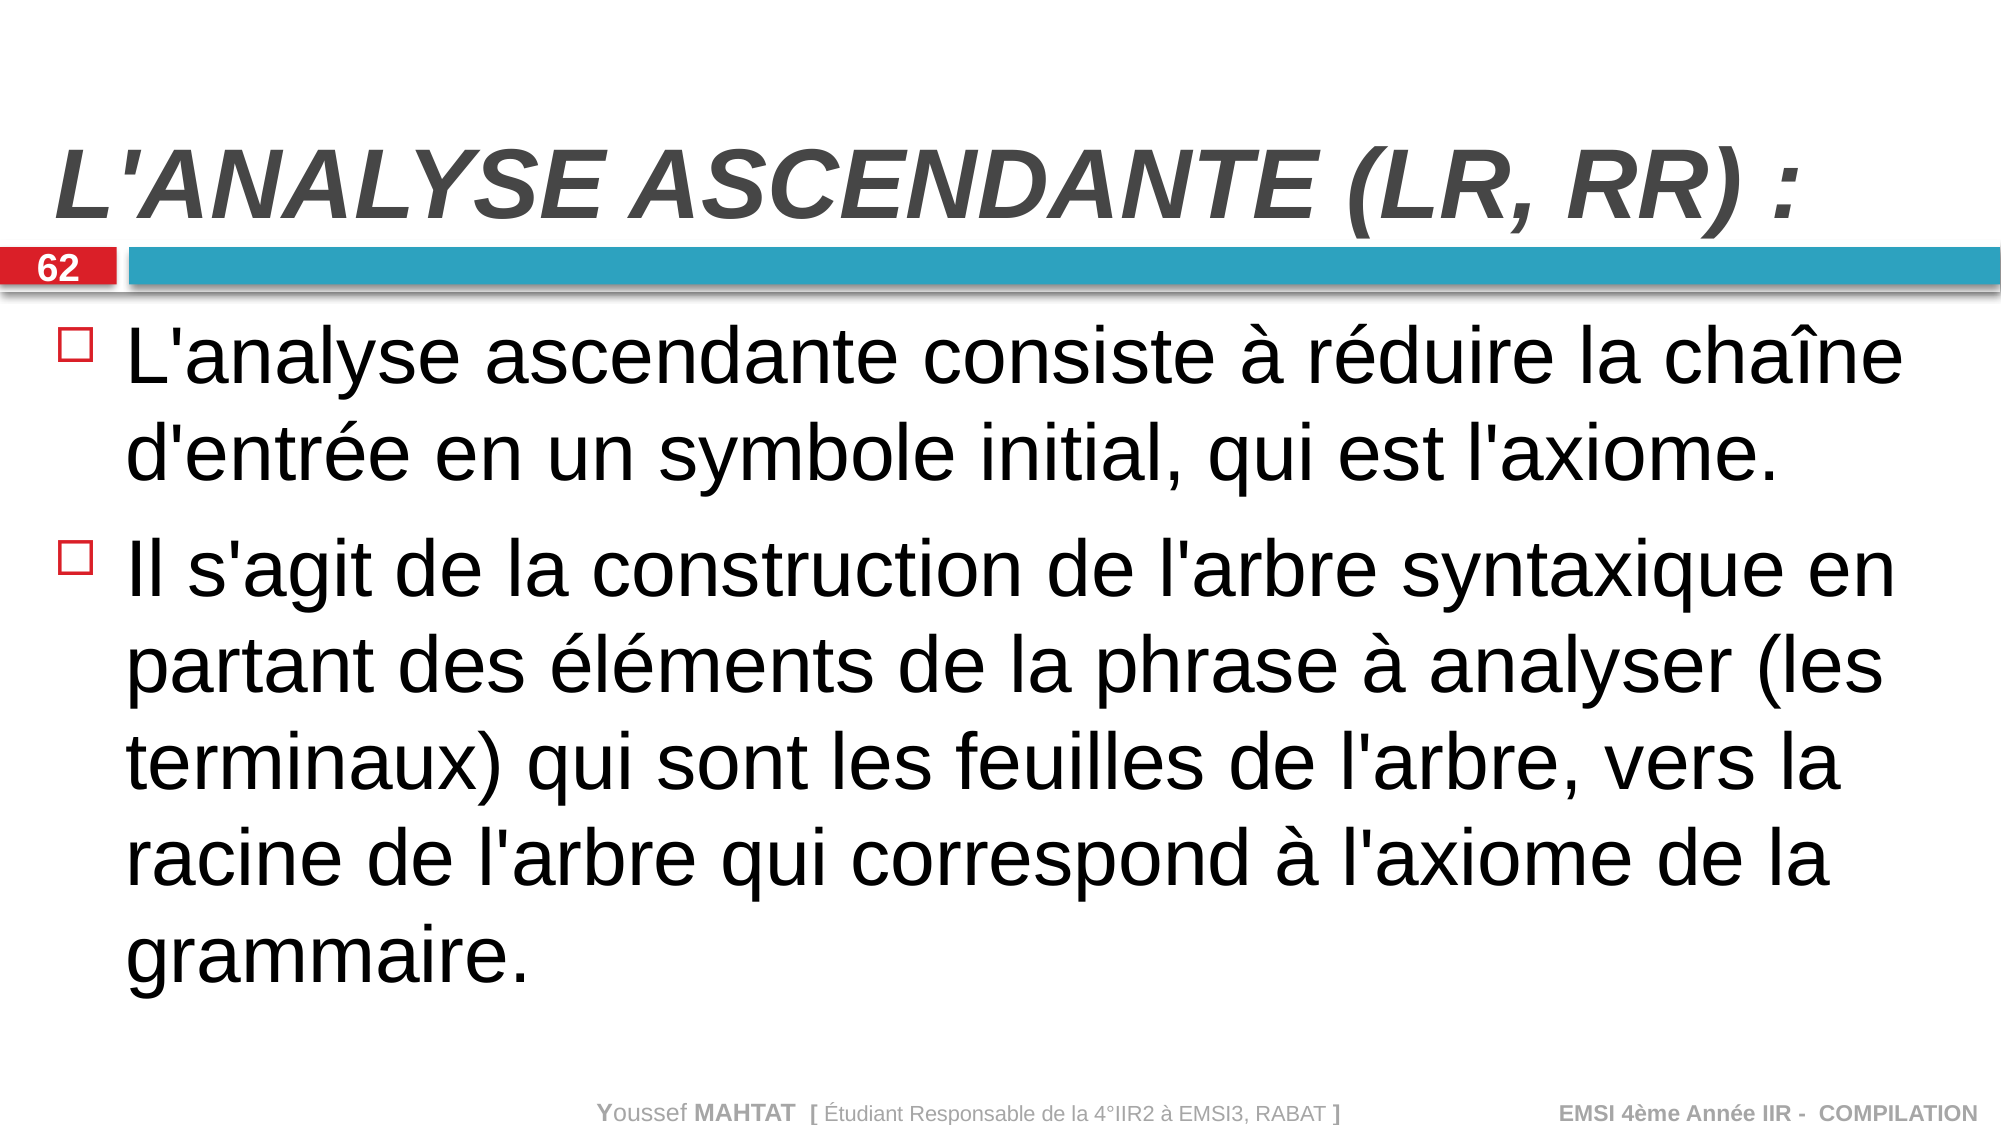

# L'ANALYSE ASCENDANTE (LR, RR) :
62
L'analyse ascendante consiste à réduire la chaîne d'entrée en un symbole initial, qui est l'axiome.
Il s'agit de la construction de l'arbre syntaxique en partant des éléments de la phrase à analyser (les terminaux) qui sont les feuilles de l'arbre, vers la racine de l'arbre qui correspond à l'axiome de la grammaire.